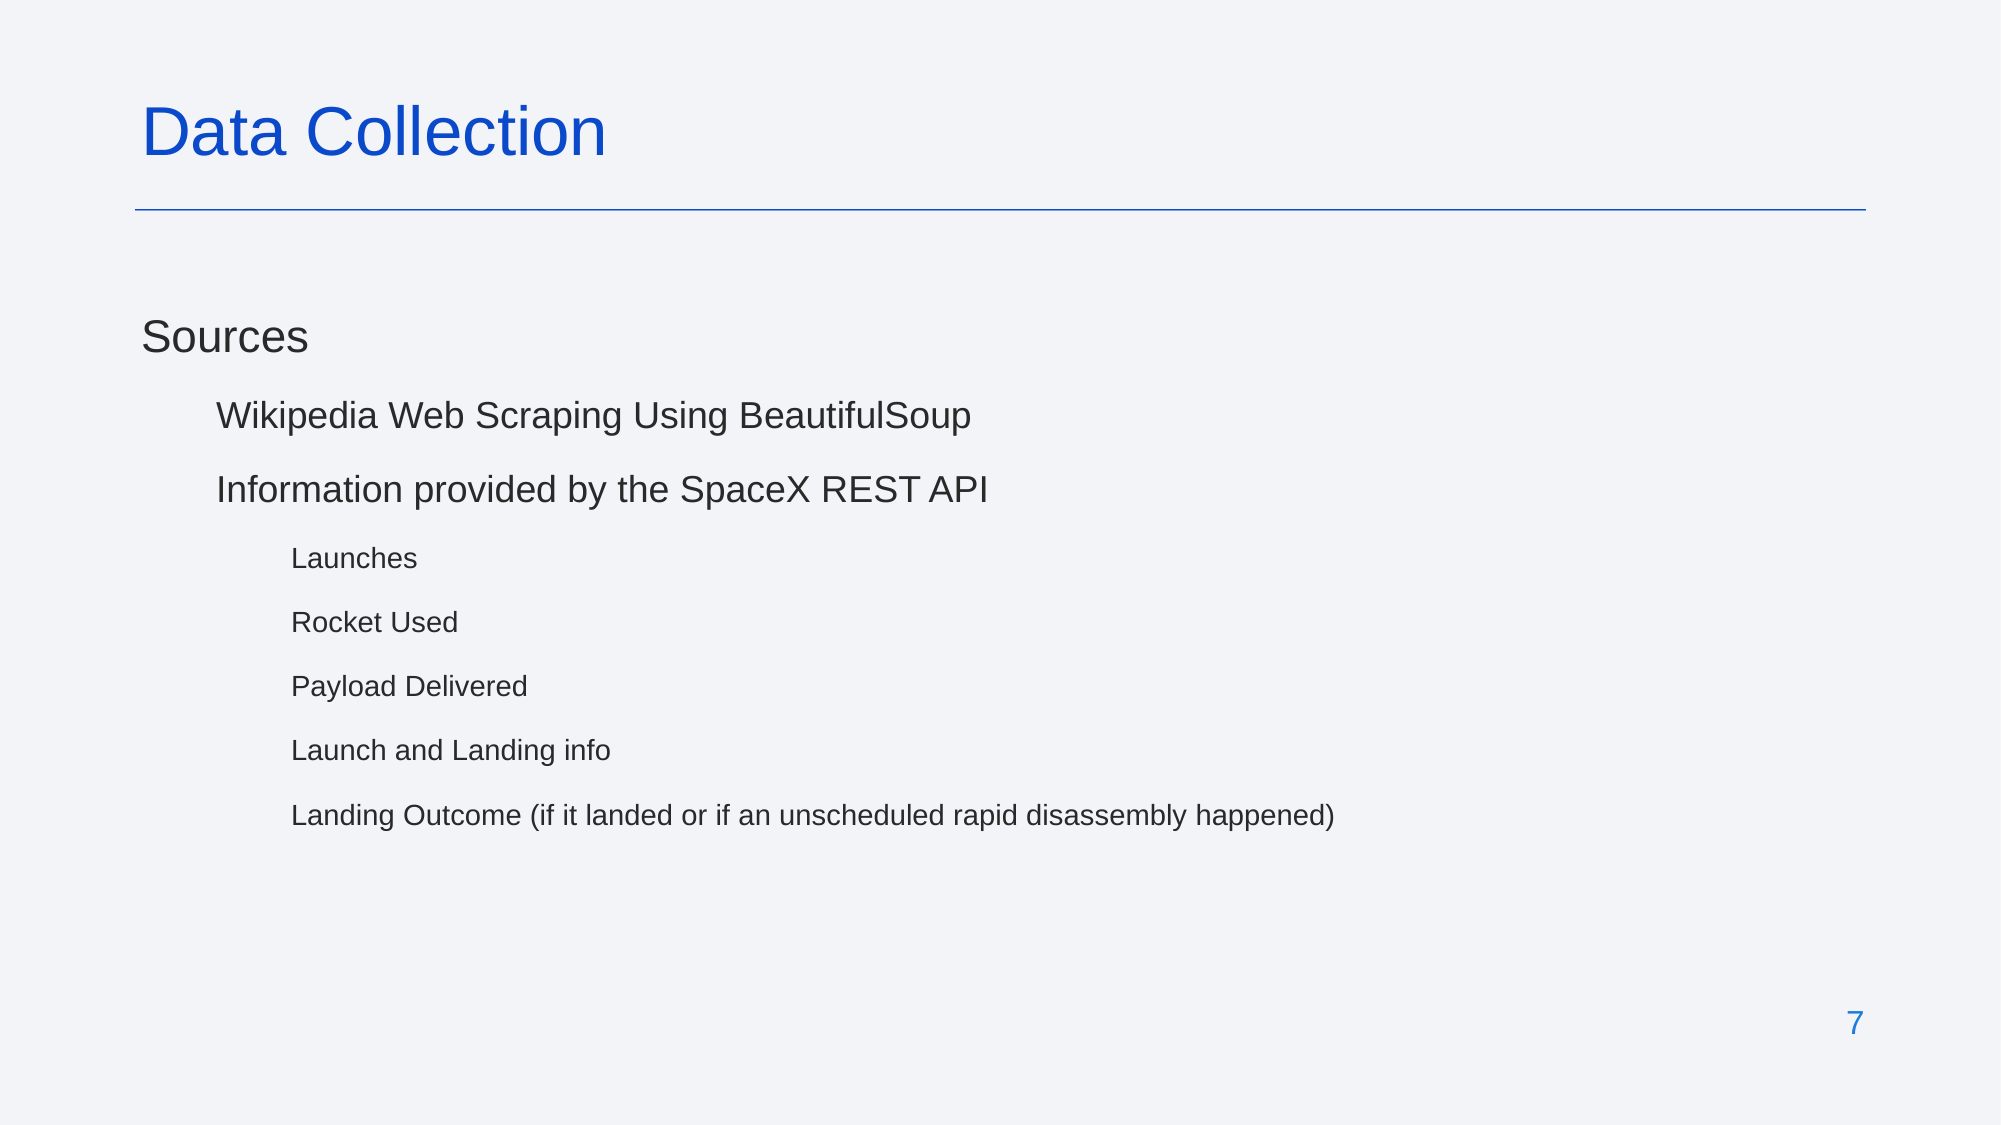

Data Collection
Sources
Wikipedia Web Scraping Using BeautifulSoup
Information provided by the SpaceX REST API
Launches
Rocket Used
Payload Delivered
Launch and Landing info
Landing Outcome (if it landed or if an unscheduled rapid disassembly happened)

7